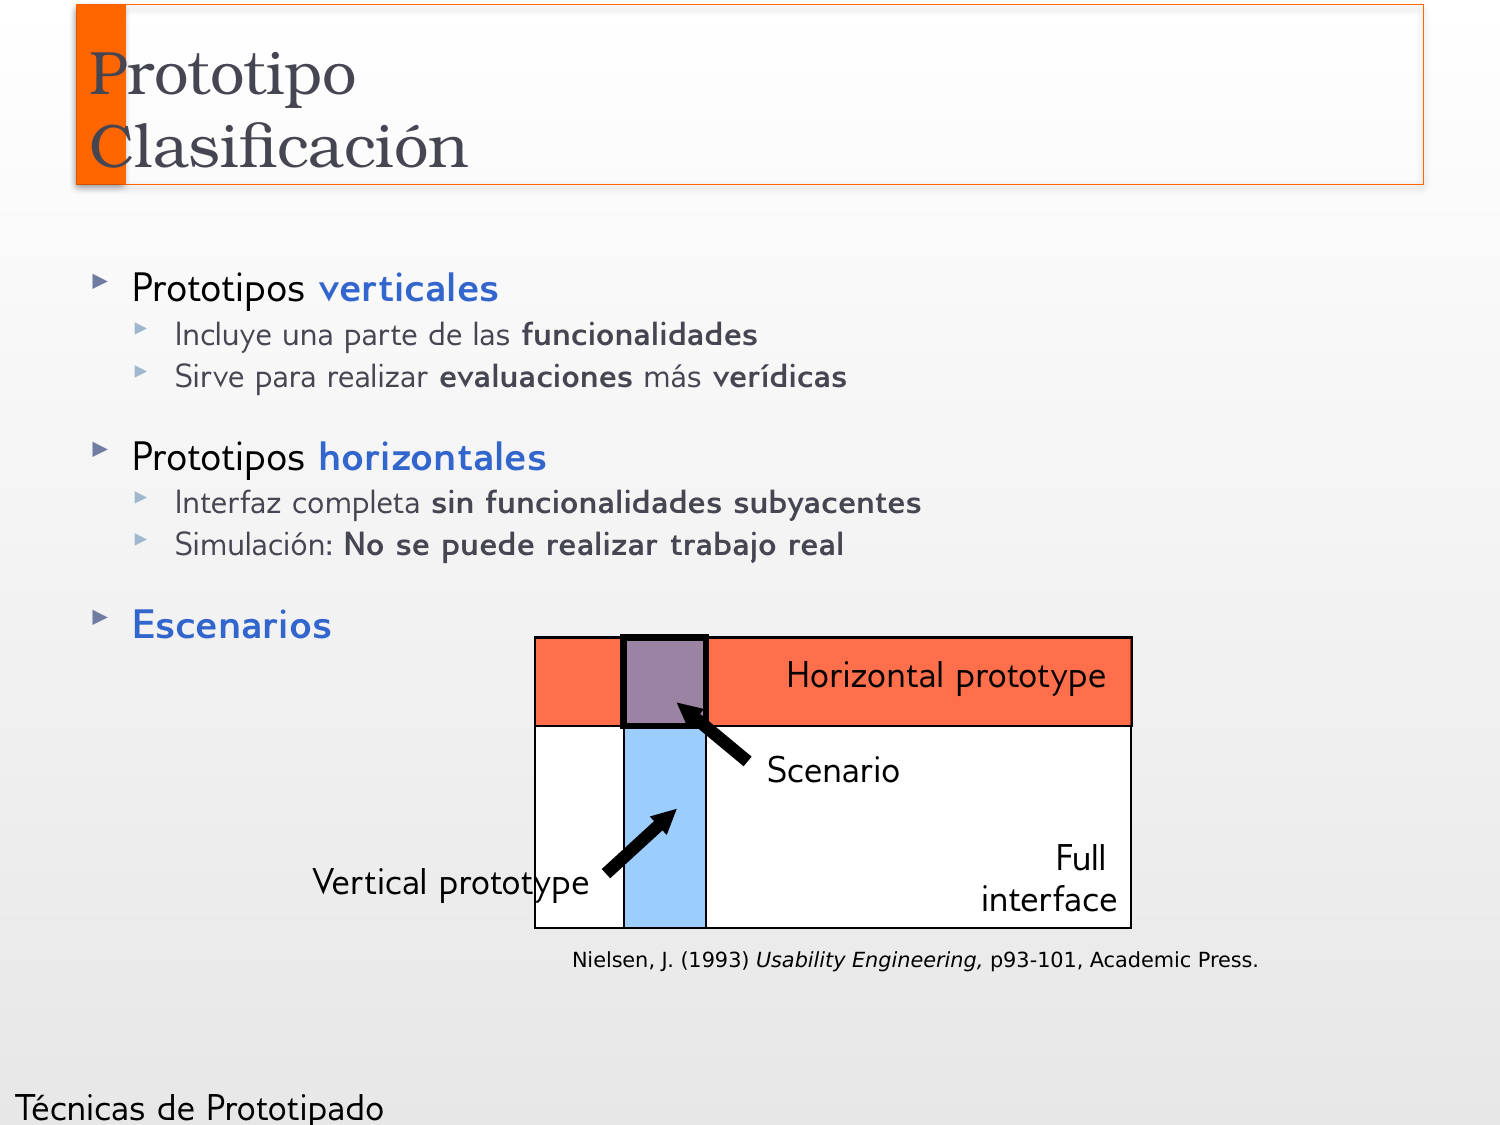

# Prototipo Clasificación
Prototipos verticales
Incluye una parte de las funcionalidades
Sirve para realizar evaluaciones más verídicas
Prototipos horizontales
Interfaz completa sin funcionalidades subyacentes
Simulación: No se puede realizar trabajo real
Escenarios

Horizontal prototype

Scenario

Full
interface
Vertical prototype
Nielsen, J. (1993) Usability Engineering, p93-101, Academic Press.
Técnicas de Prototipado